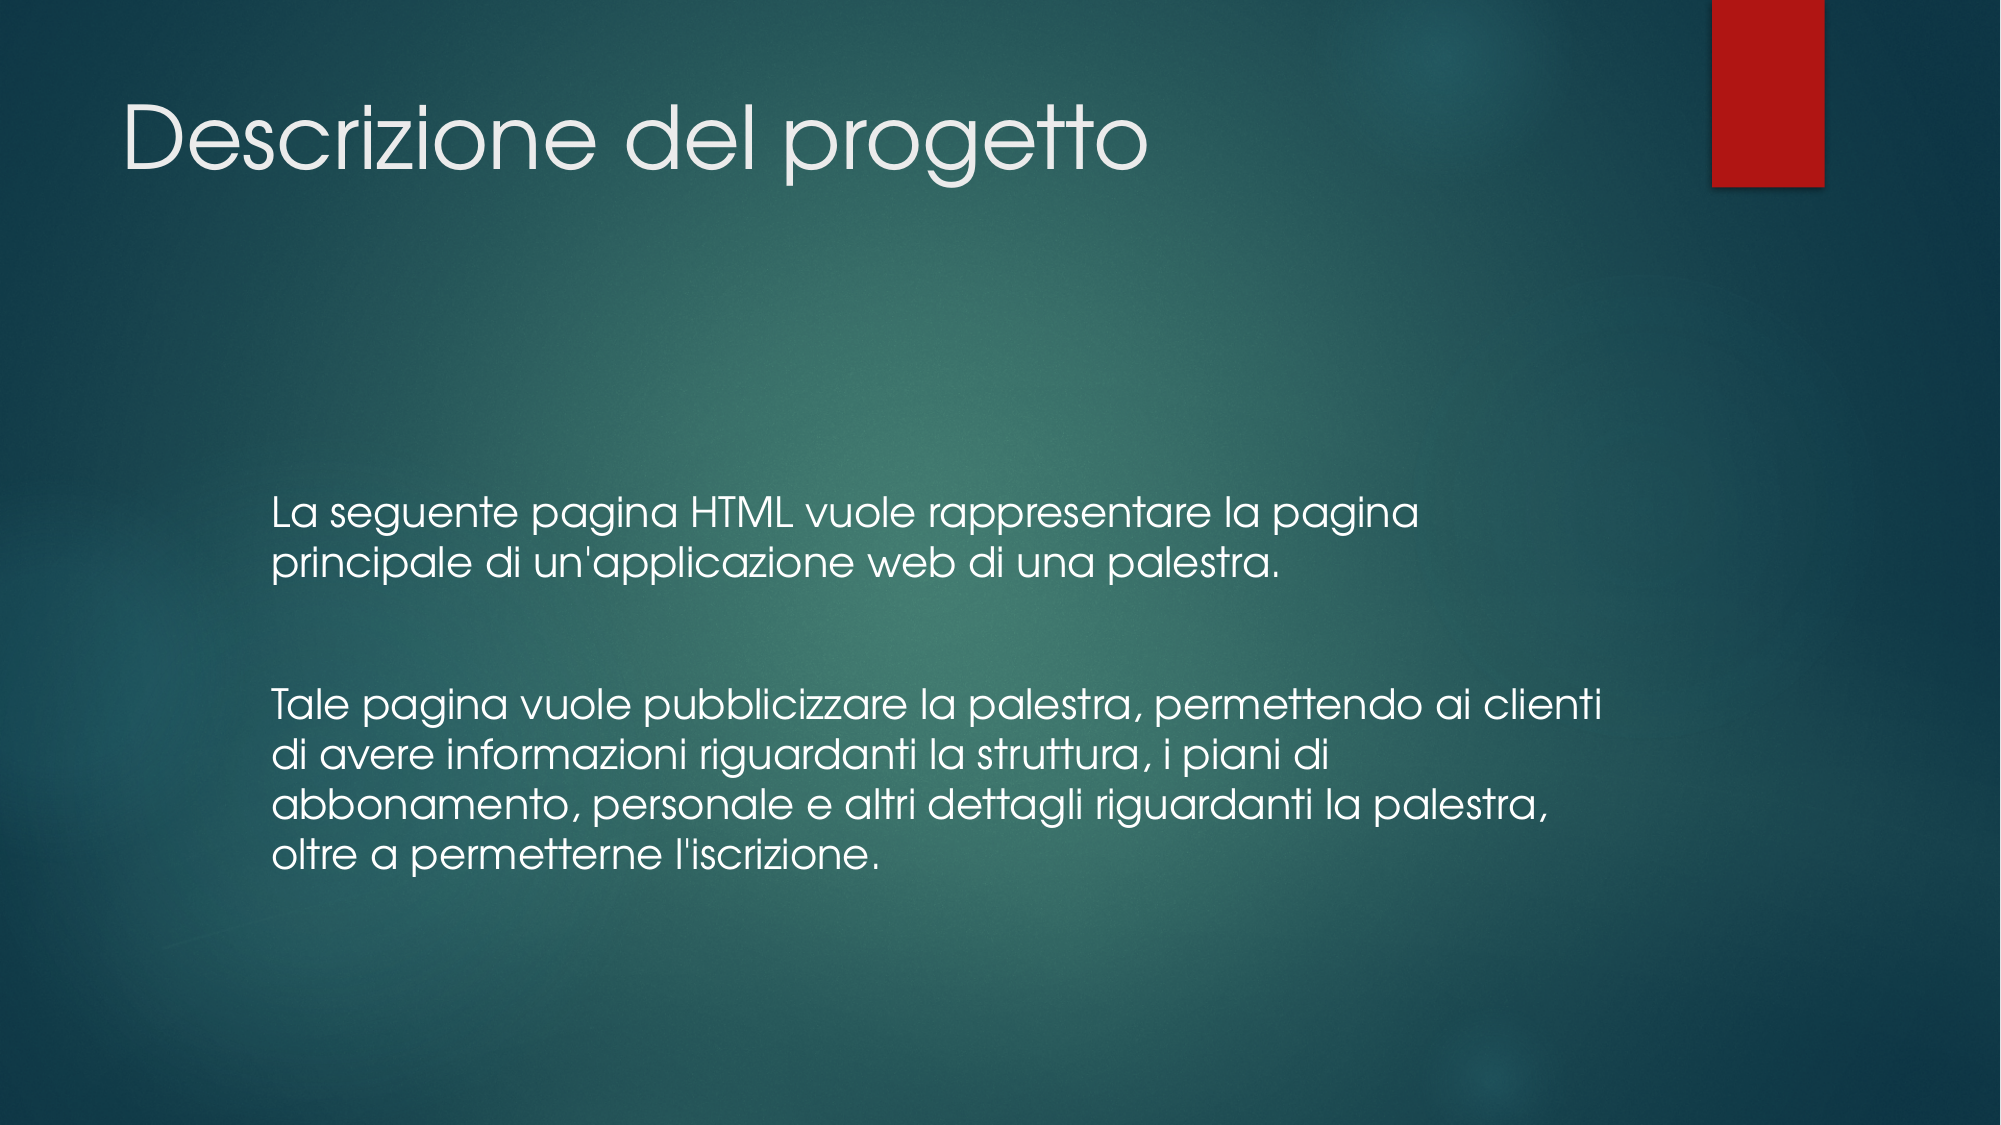

# Descrizione del progetto

La seguente pagina HTML vuole rappresentare la pagina principale di un'applicazione web di una palestra.

Tale pagina vuole pubblicizzare la palestra, permettendo ai clienti di avere informazioni riguardanti la struttura, i piani di abbonamento, personale e altri dettagli riguardanti la palestra, oltre a permetterne l'iscrizione.